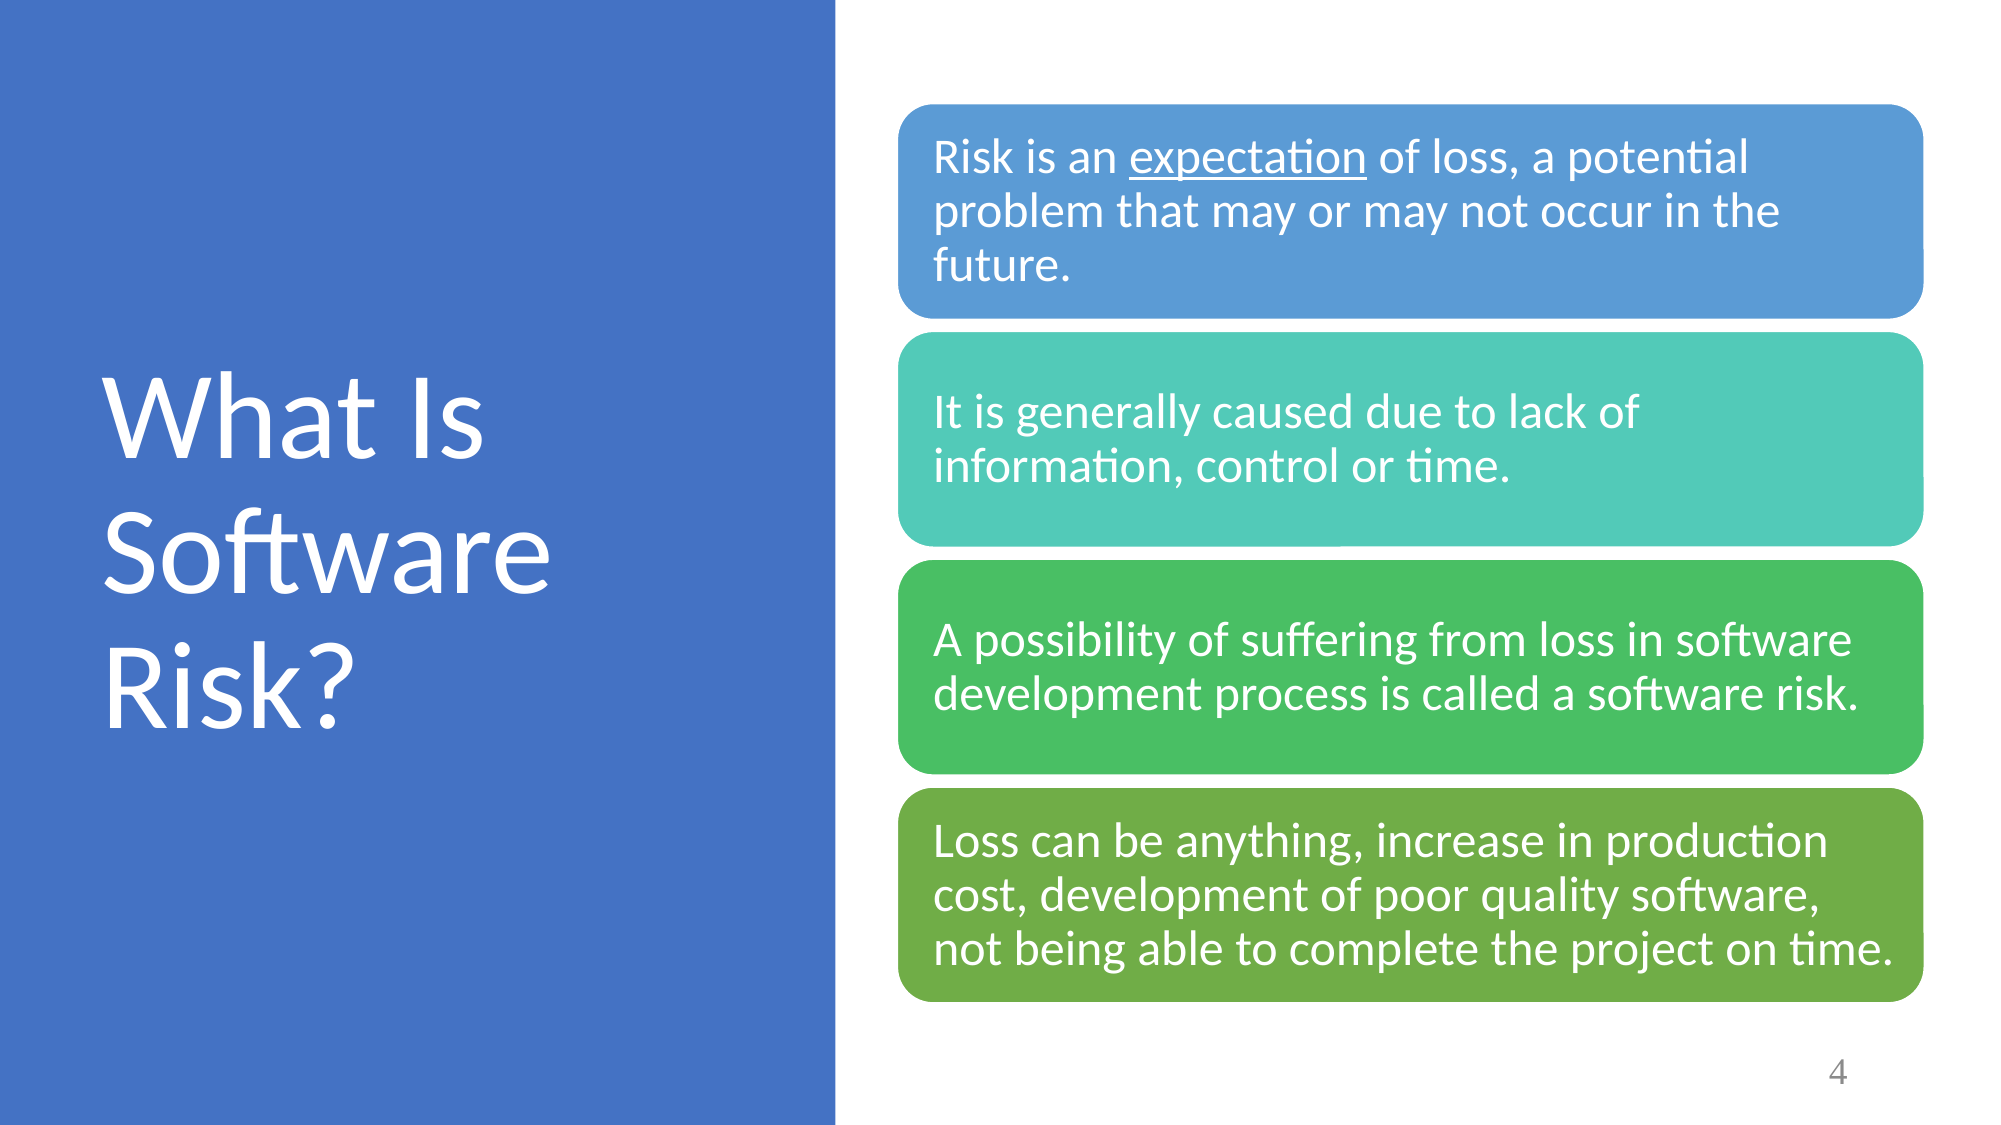

# What Is Software Risk?
Risk is an expectation of loss, a potential problem that may or may not occur in the future.
It is generally caused due to lack of information, control or time.
A possibility of suffering from loss in software development process is called a software risk.
Loss can be anything, increase in production cost, development of poor quality software, not being able to complete the project on time.
4